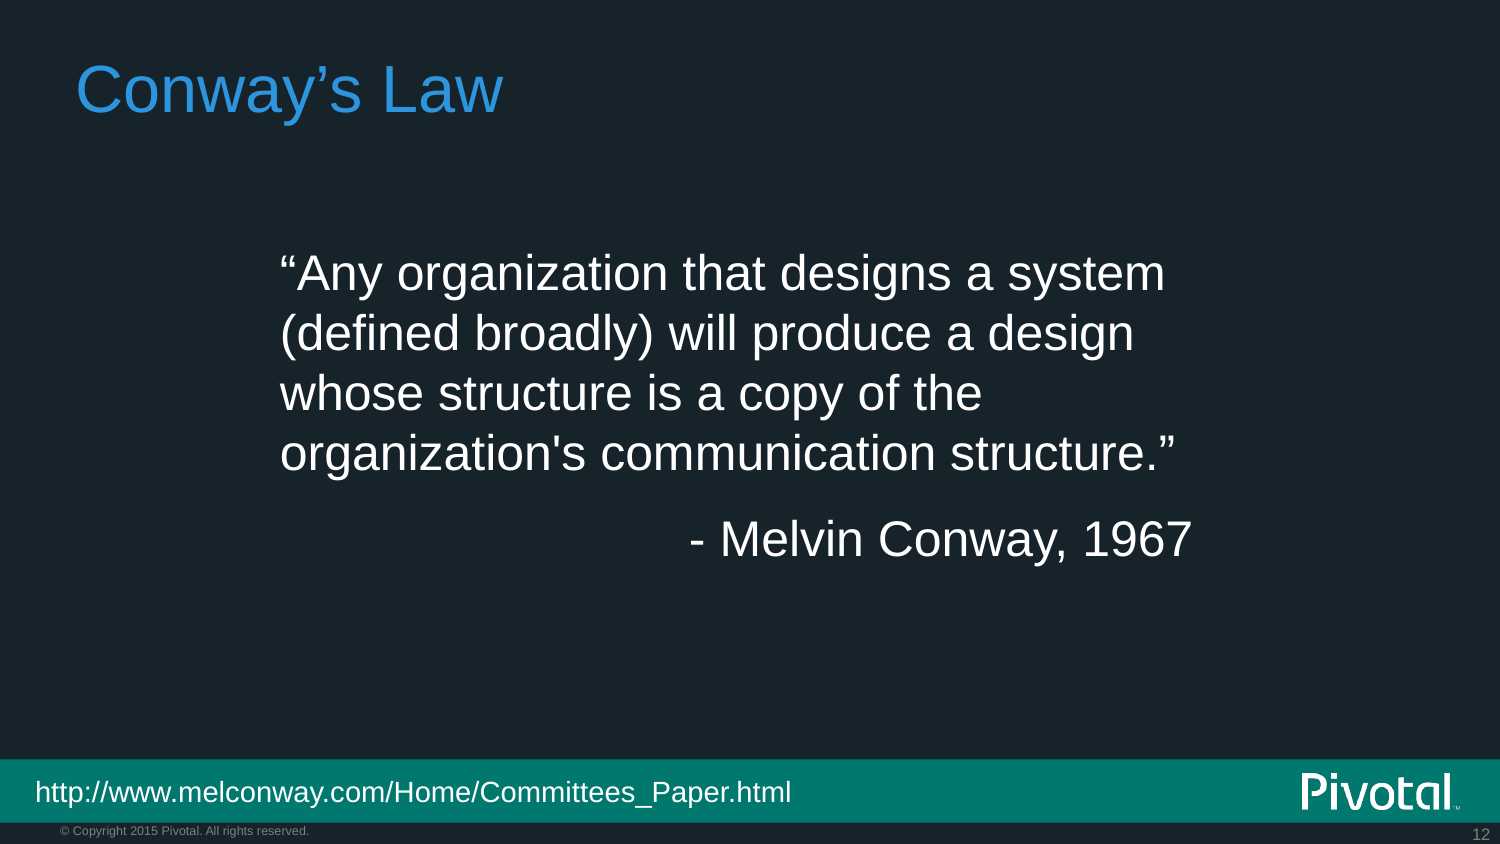

# Conway’s Law
“Any organization that designs a system (defined broadly) will produce a design whose structure is a copy of the organization's communication structure.”
- Melvin Conway, 1967
http://www.melconway.com/Home/Committees_Paper.html